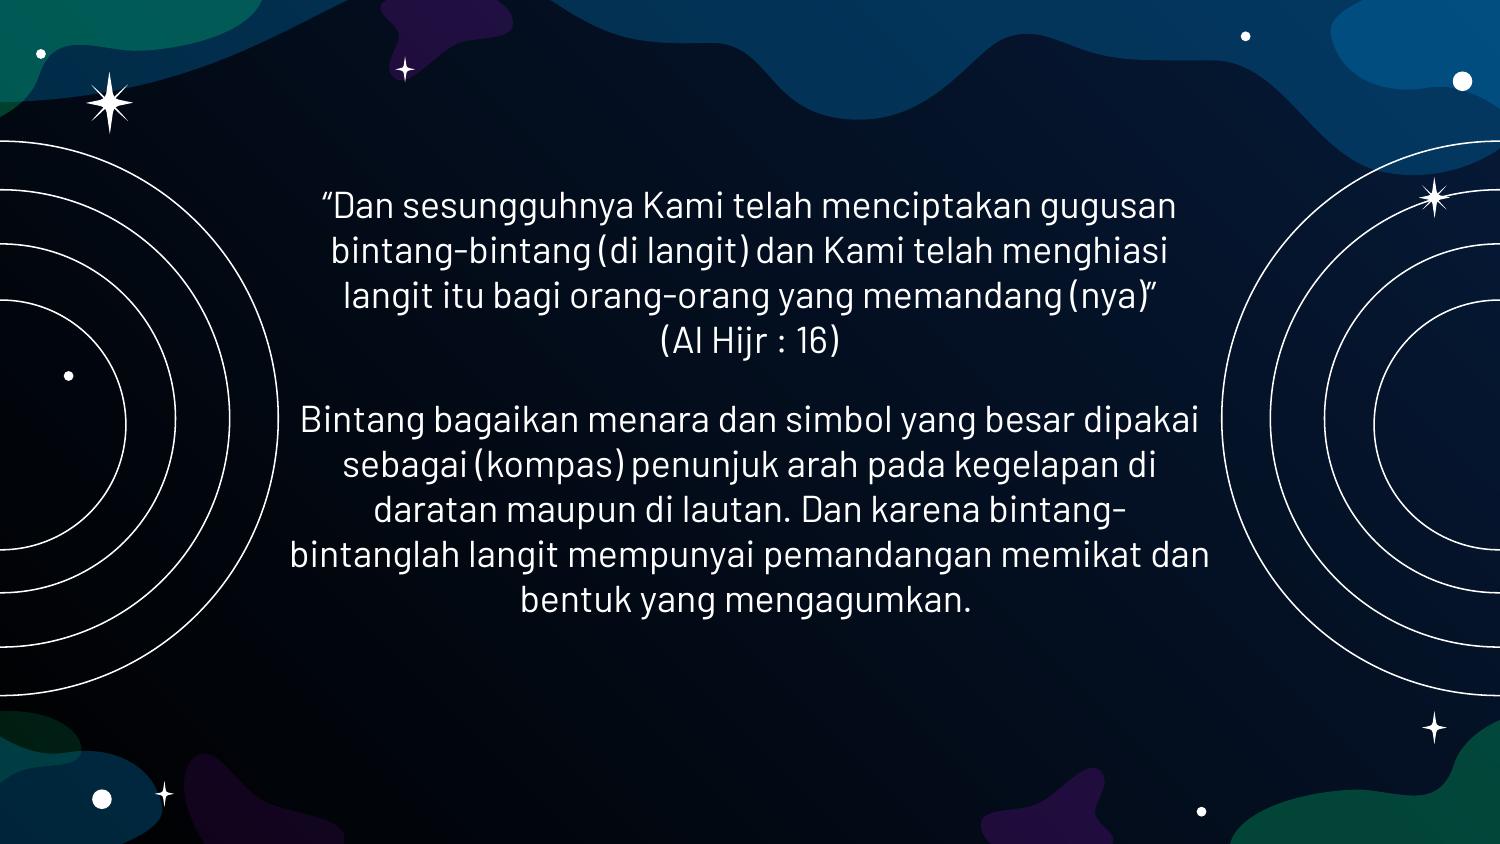

“Dan sesungguhnya Kami telah menciptakan gugusan bintang-bintang (di langit) dan Kami telah menghiasi langit itu bagi orang-orang yang memandang (nya)”
(Al Hijr : 16)
Bintang bagaikan menara dan simbol yang besar dipakai sebagai (kompas) penunjuk arah pada kegelapan di daratan maupun di lautan. Dan karena bintang-bintanglah langit mempunyai pemandangan memikat dan bentuk yang mengagumkan.